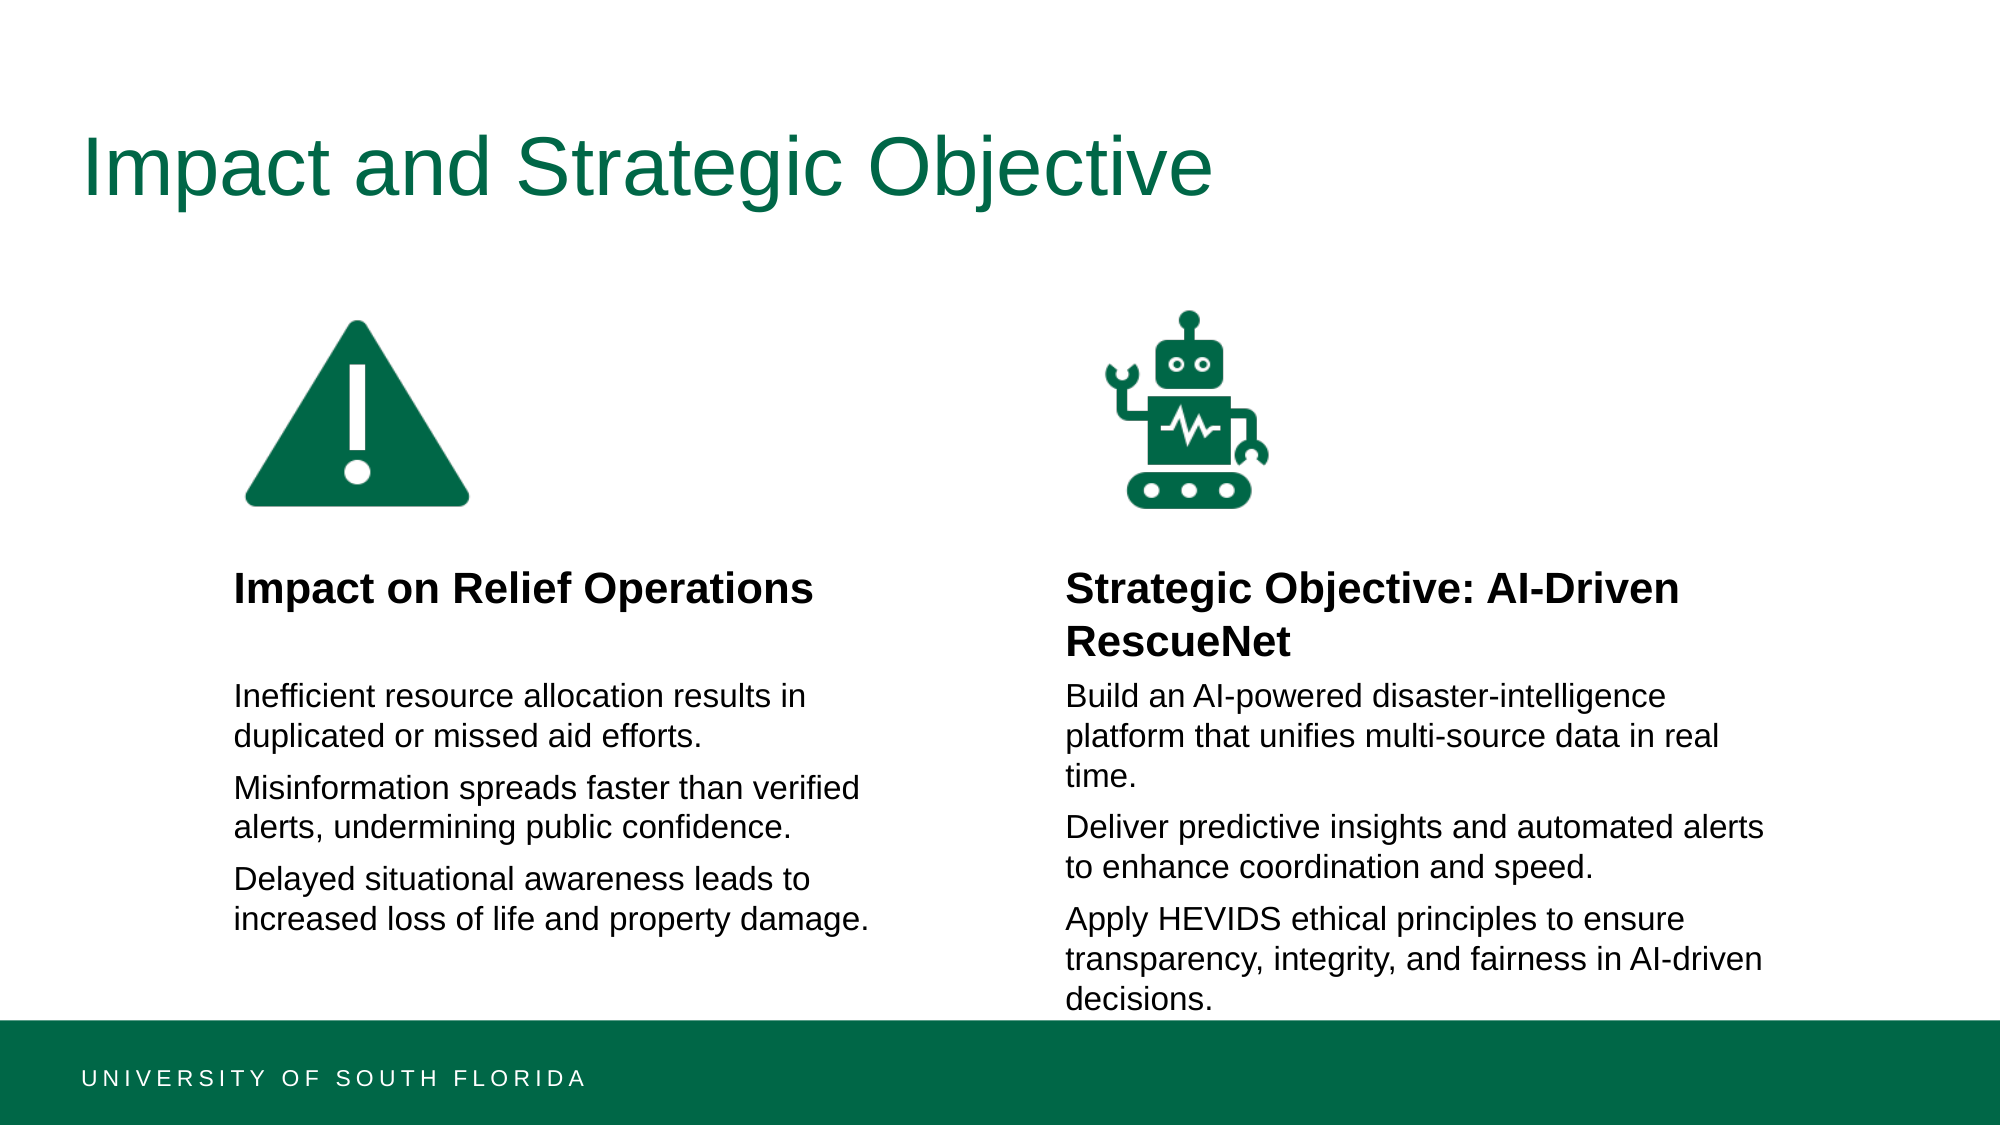

# Impact and Strategic Objective
Impact on Relief Operations
Inefficient resource allocation results in duplicated or missed aid efforts.
Misinformation spreads faster than verified alerts, undermining public confidence.
Delayed situational awareness leads to increased loss of life and property damage.
Strategic Objective: AI-Driven RescueNet
Build an AI-powered disaster-intelligence platform that unifies multi-source data in real time.
Deliver predictive insights and automated alerts to enhance coordination and speed.
Apply HEVIDS ethical principles to ensure transparency, integrity, and fairness in AI-driven decisions.
UNIVERSITY OF SOUTH FLORIDA